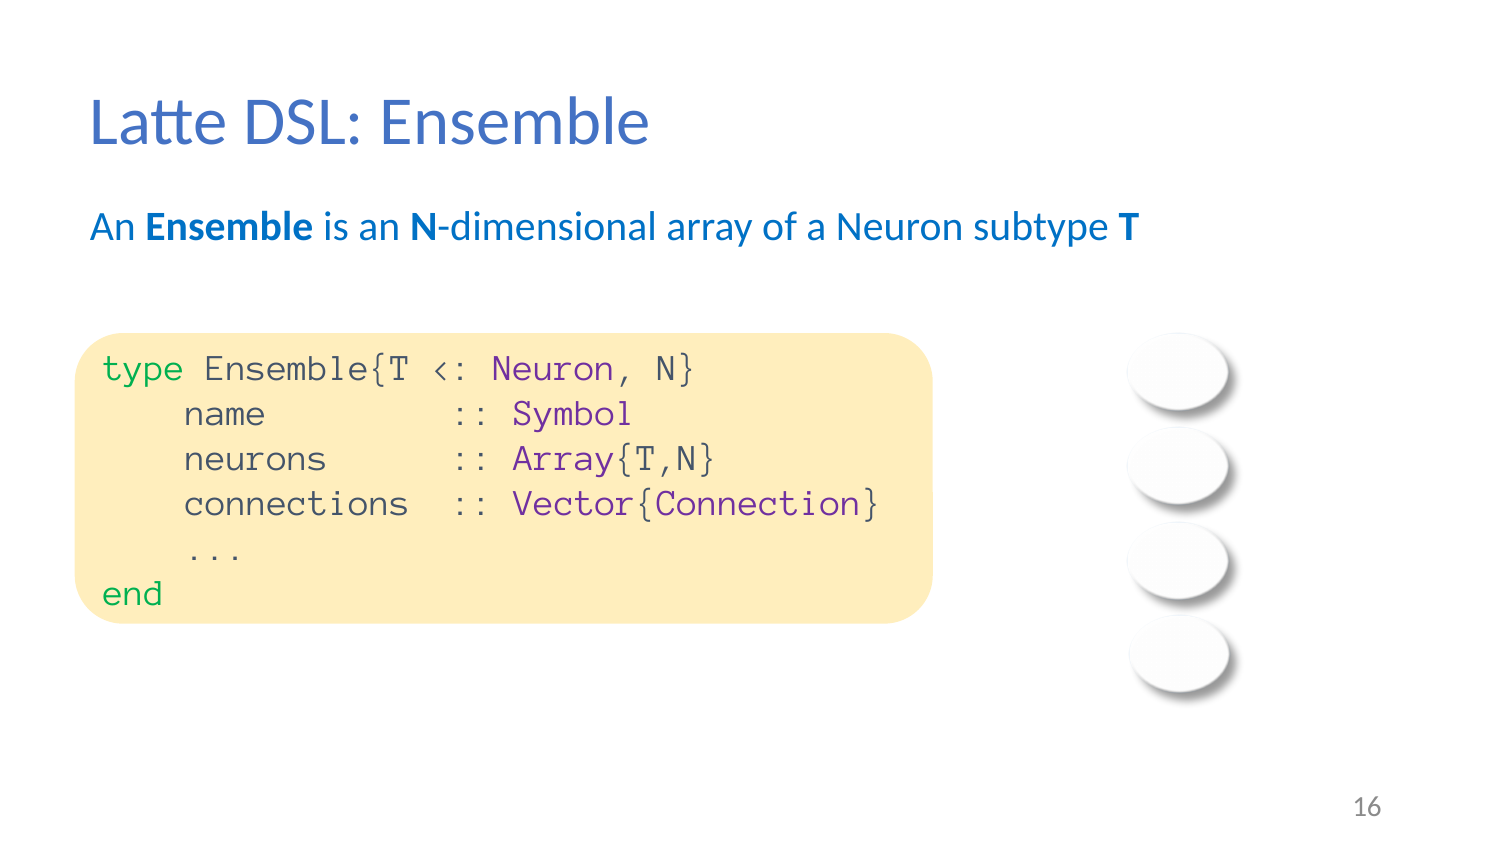

# Latte DSL: Ensemble
An Ensemble is an N-dimensional array of a Neuron subtype T
type Ensemble{T <: Neuron, N}
    name         :: Symbol
    neurons      :: Array{T,N}
    connections  :: Vector{Connection}
    ...
end

16